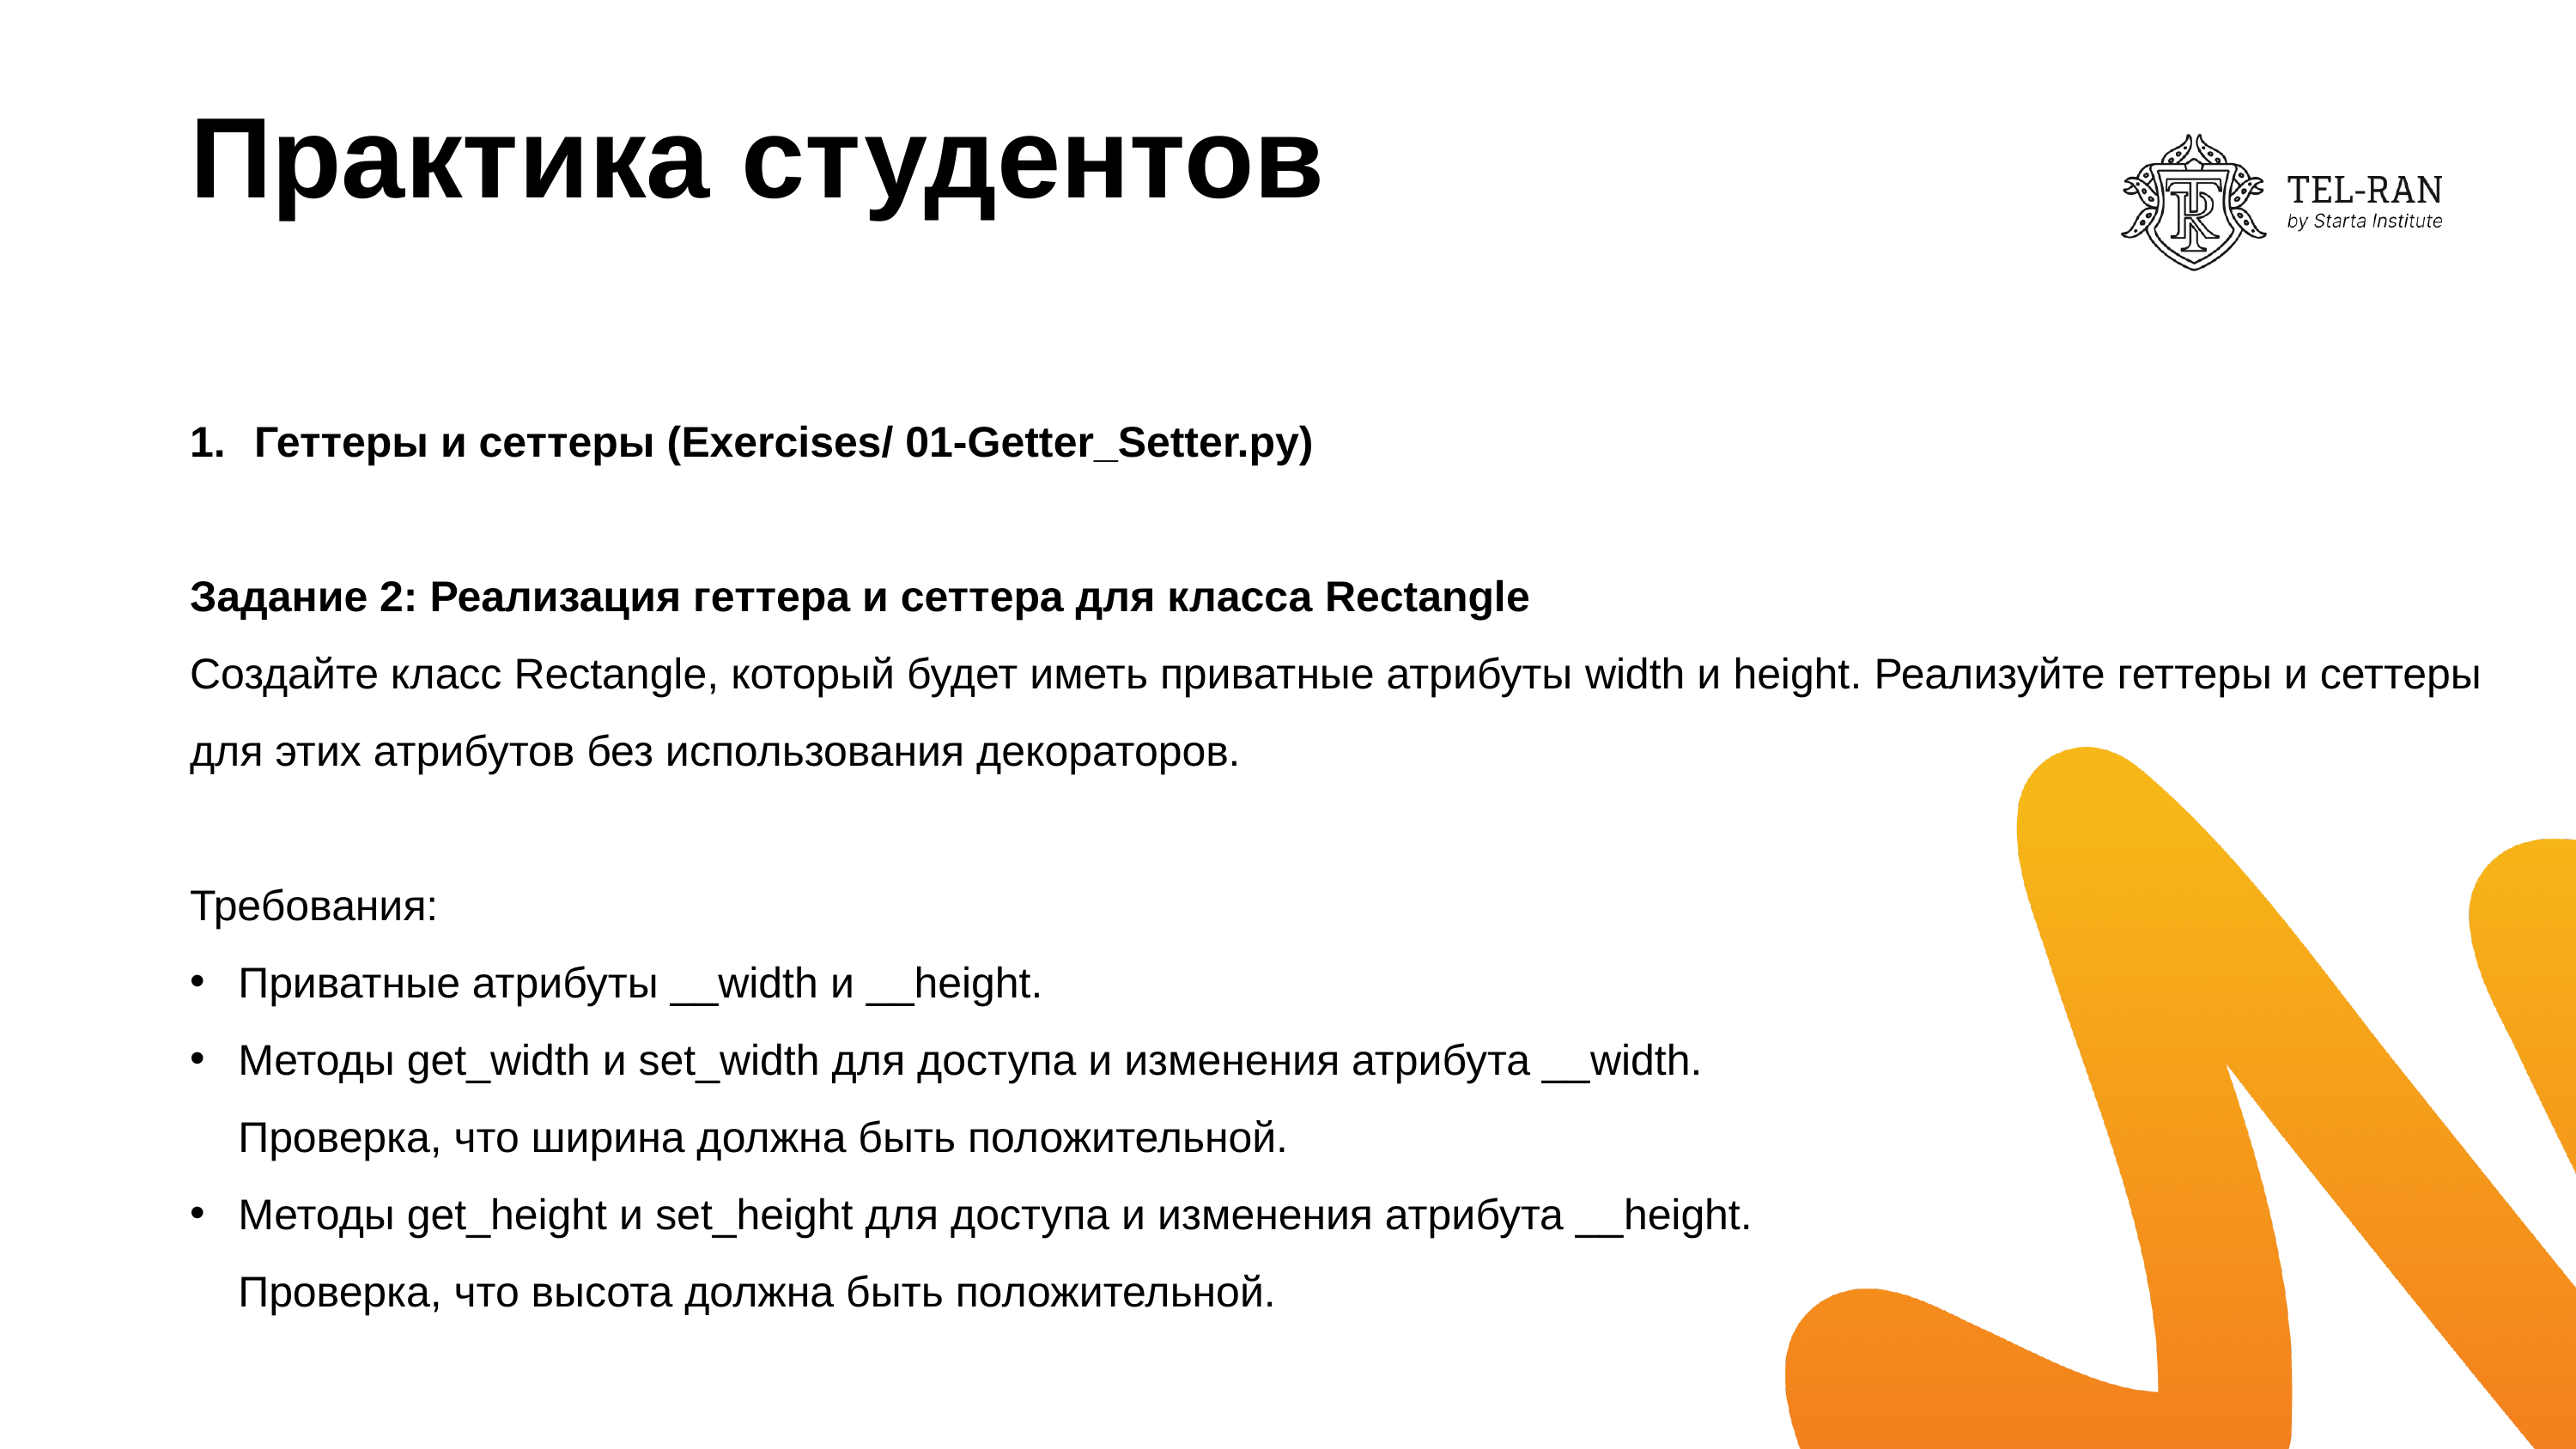

# Практика студентов
Геттеры и сеттеры (Exercises/ 01-Getter_Setter.py)

Задание 2: Реализация геттера и сеттера для класса Rectangle
Создайте класс Rectangle, который будет иметь приватные атрибуты width и height. Реализуйте геттеры и сеттеры для этих атрибутов без использования декораторов.

Требования:
Приватные атрибуты __width и __height.
Методы get_width и set_width для доступа и изменения атрибута __width.
Проверка, что ширина должна быть положительной.
Методы get_height и set_height для доступа и изменения атрибута __height.
Проверка, что высота должна быть положительной.